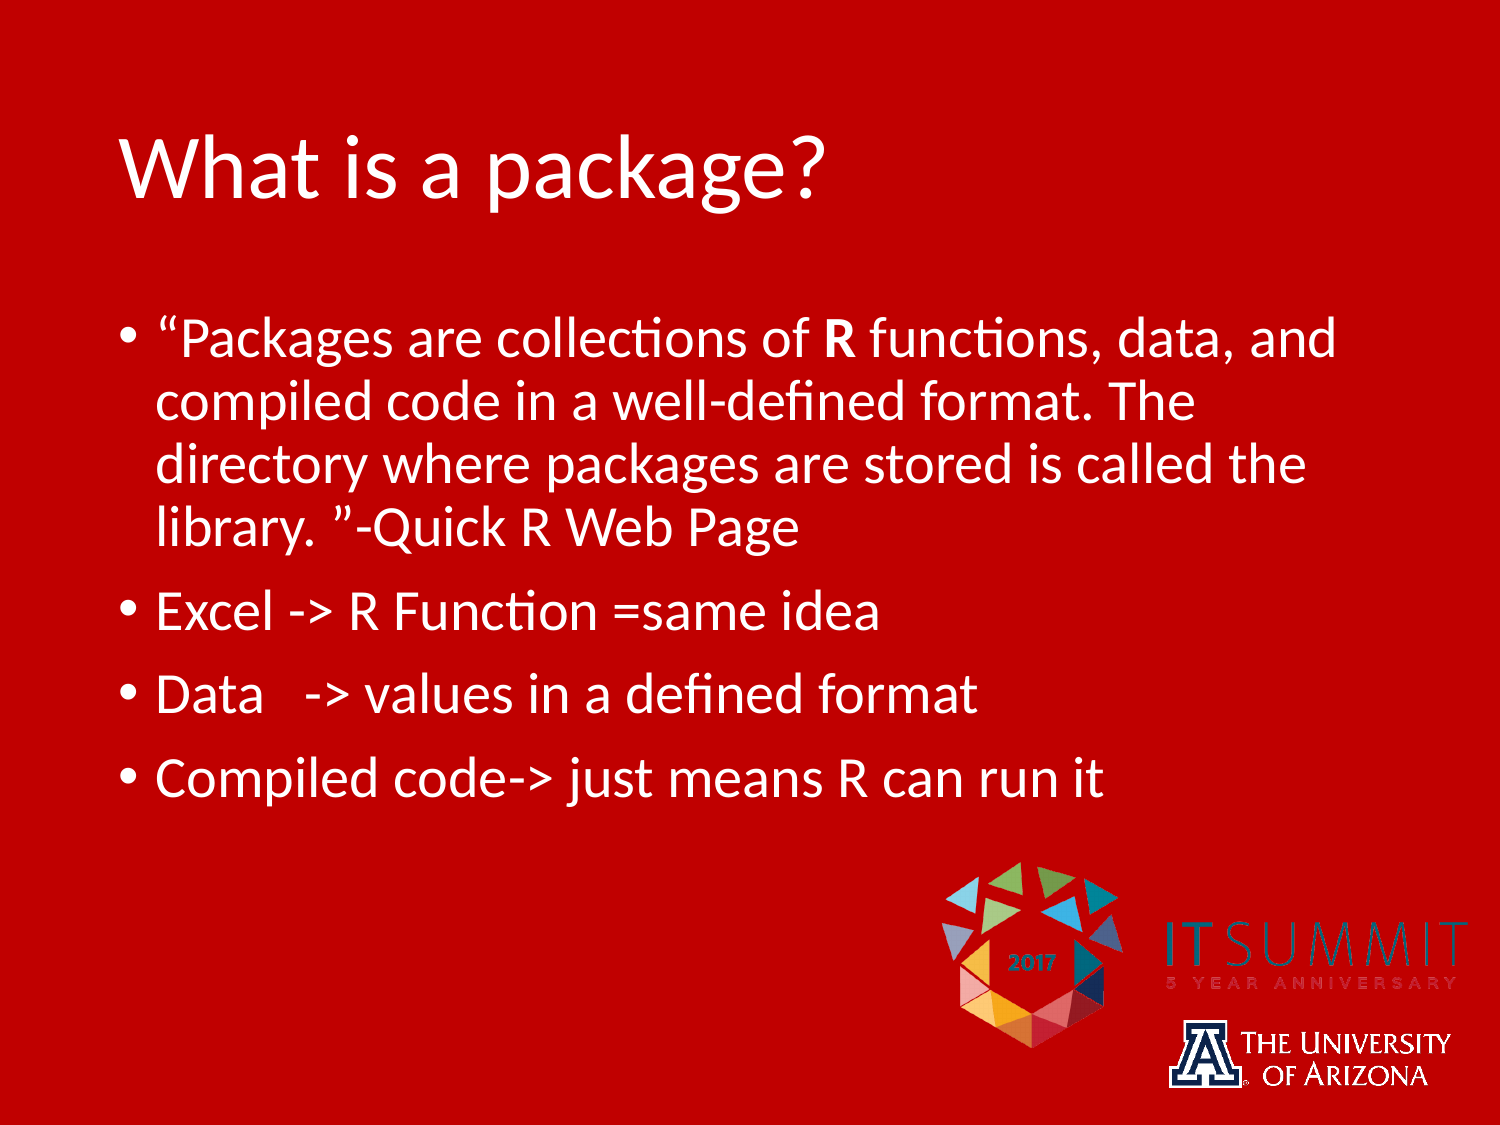

# What is a package?
“Packages are collections of R functions, data, and compiled code in a well-defined format. The directory where packages are stored is called the library. ”-Quick R Web Page
Excel -> R Function =same idea
Data   -> values in a defined format
Compiled code-> just means R can run it